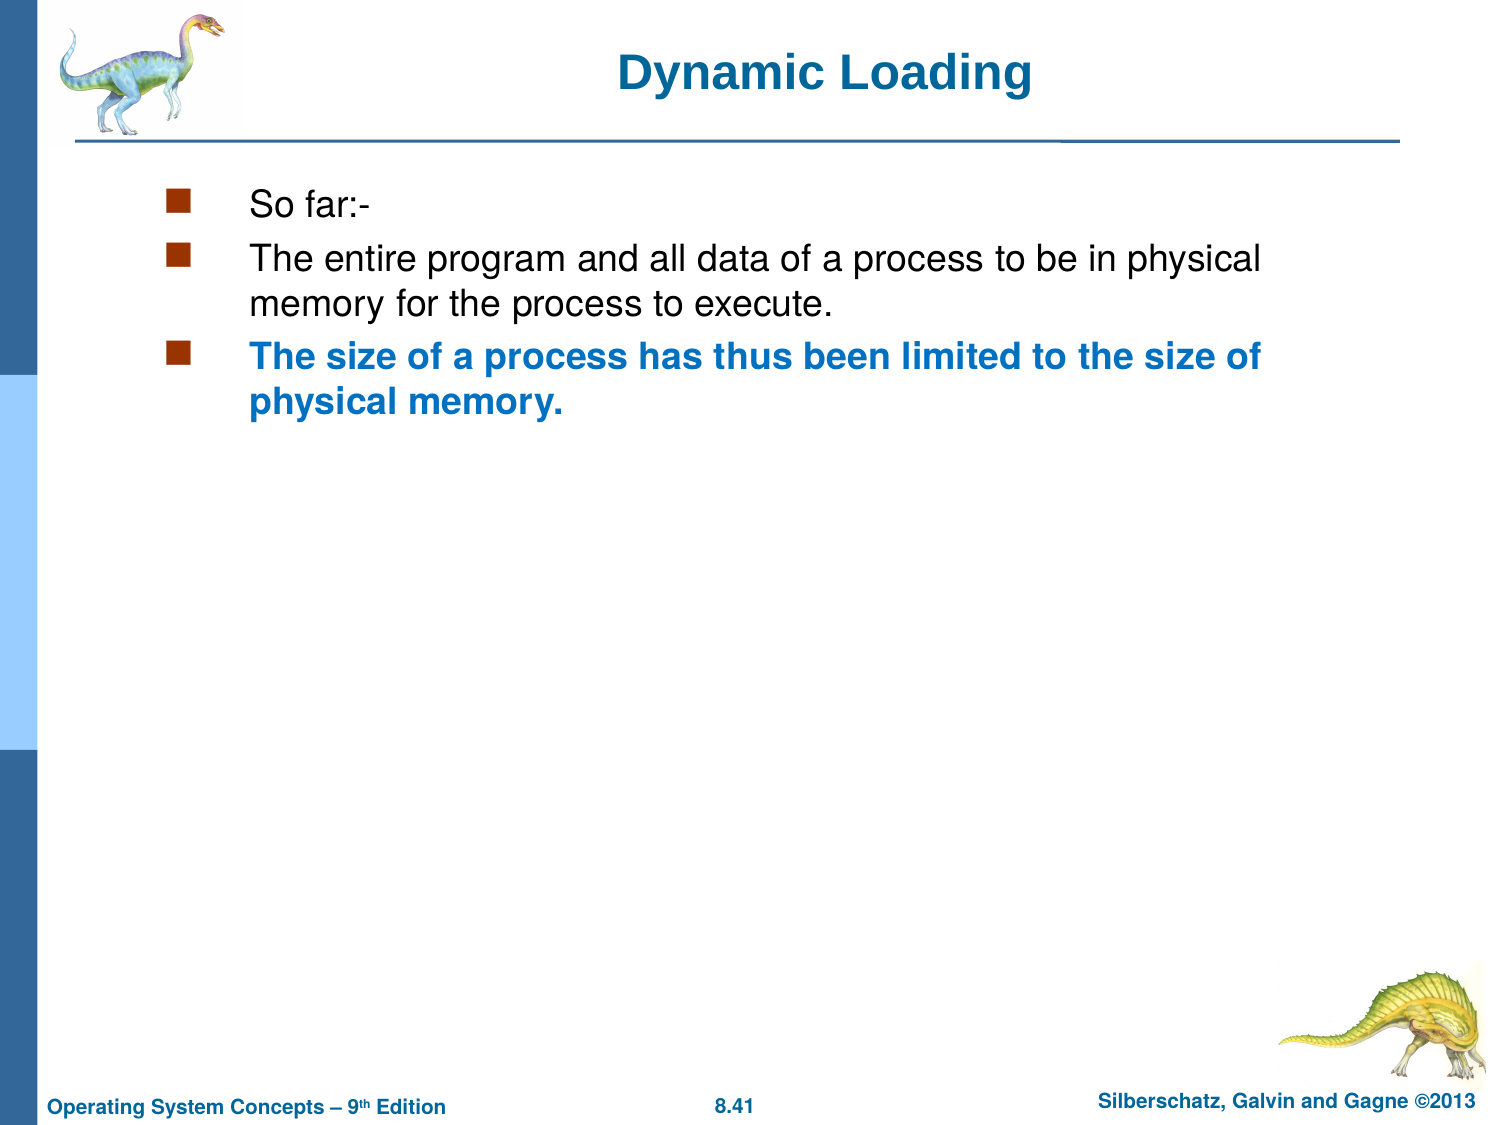

# Dynamic Loading
So far:-
The entire program and all data of a process to be in physical memory for the process to execute.
The size of a process has thus been limited to the size of physical memory.